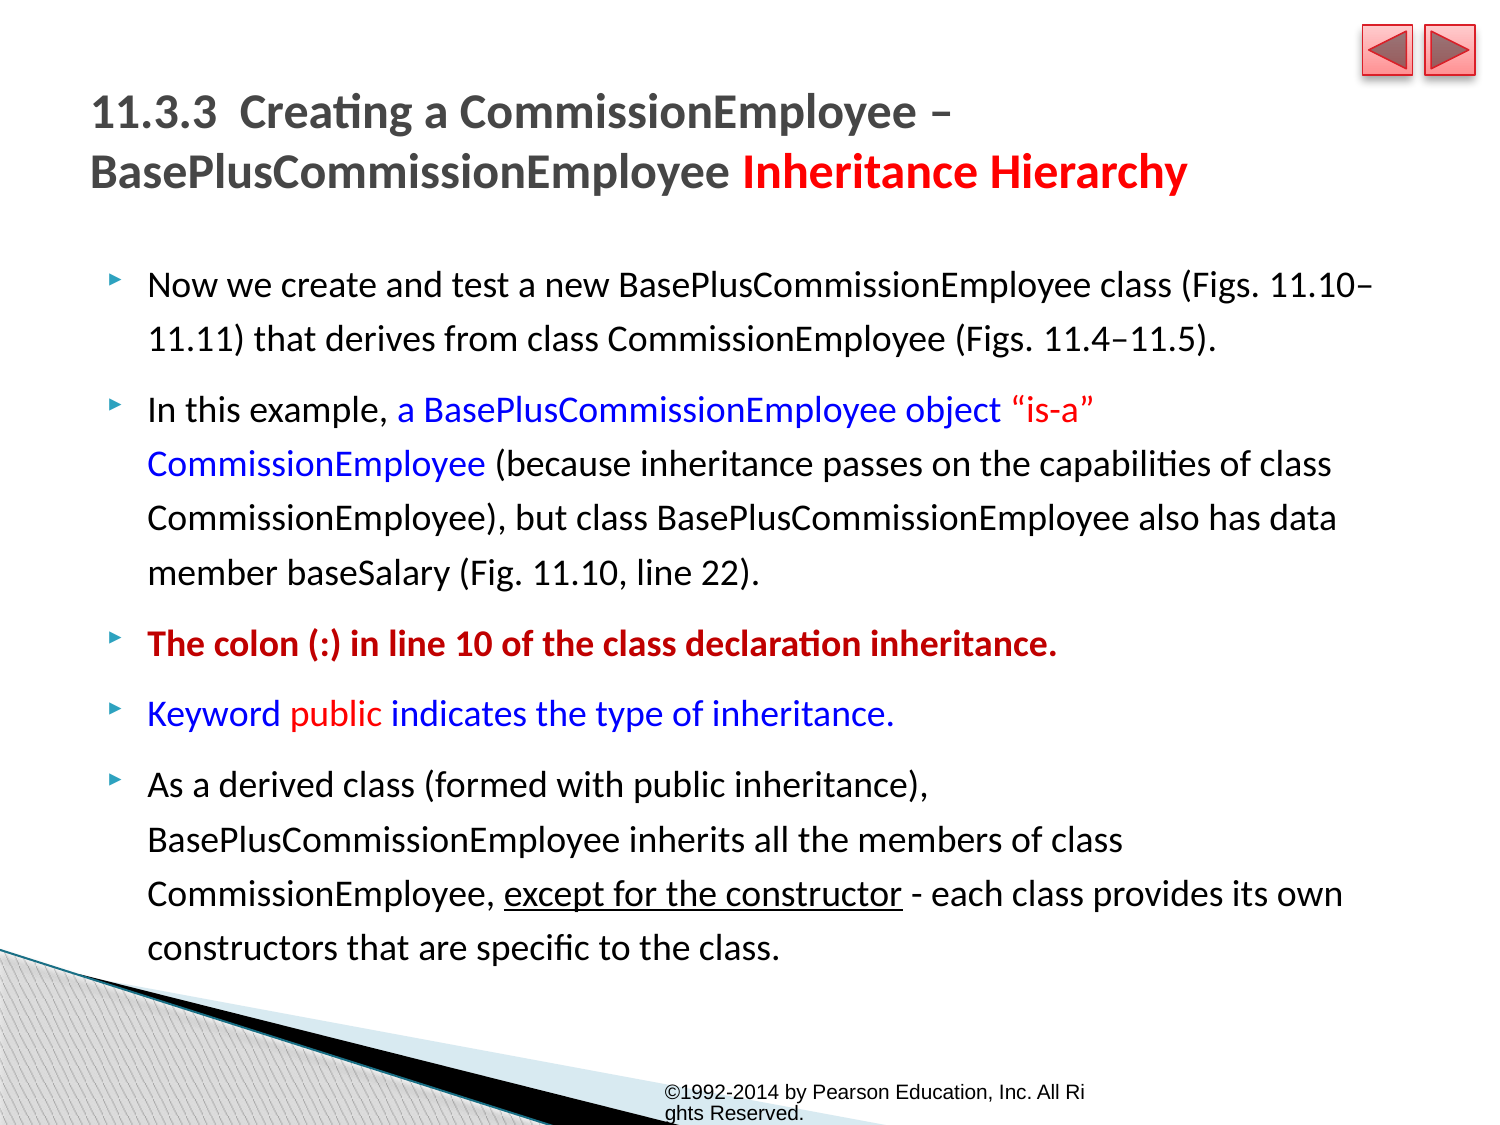

# 11.3.3 	Creating a CommissionEmployee –	BasePlusCommissionEmployee Inheritance Hierarchy
Now we create and test a new BasePlusCommissionEmployee class (Figs. 11.10–11.11) that derives from class CommissionEmployee (Figs. 11.4–11.5).
In this example, a BasePlusCommissionEmployee object “is-a” CommissionEmployee (because inheritance passes on the capabilities of class CommissionEmployee), but class BasePlusCommissionEmployee also has data member baseSalary (Fig. 11.10, line 22).
The colon (:) in line 10 of the class declaration inheritance.
Keyword public indicates the type of inheritance.
As a derived class (formed with public inheritance), BasePlusCommissionEmployee inherits all the members of class CommissionEmployee, except for the constructor - each class provides its own constructors that are specific to the class.
©1992-2014 by Pearson Education, Inc. All Rights Reserved.